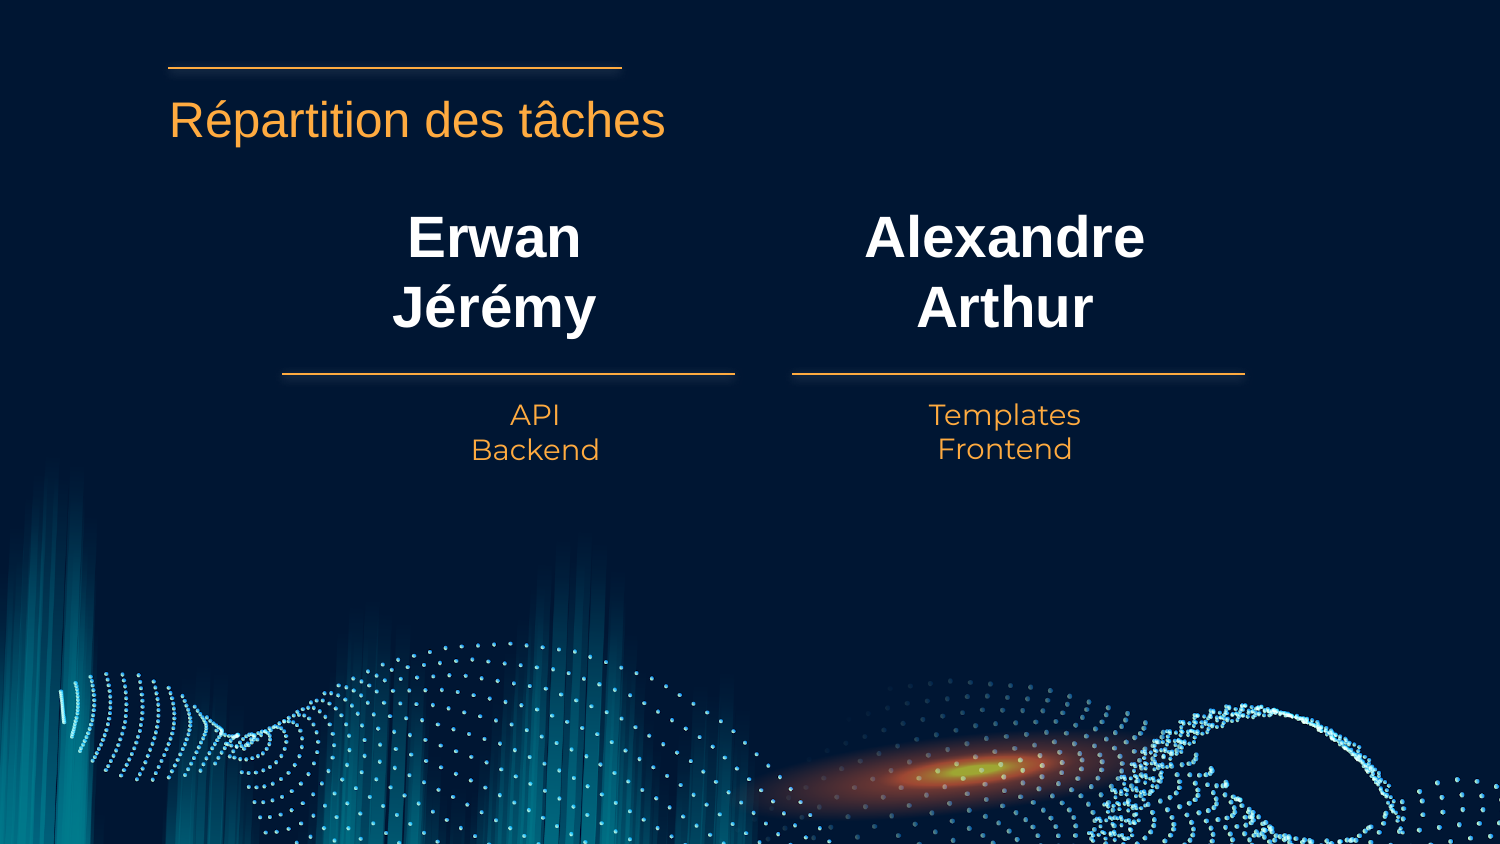

Répartition des tâches
# Erwan Jérémy
Alexandre
Arthur
API
Backend
Templates
Frontend